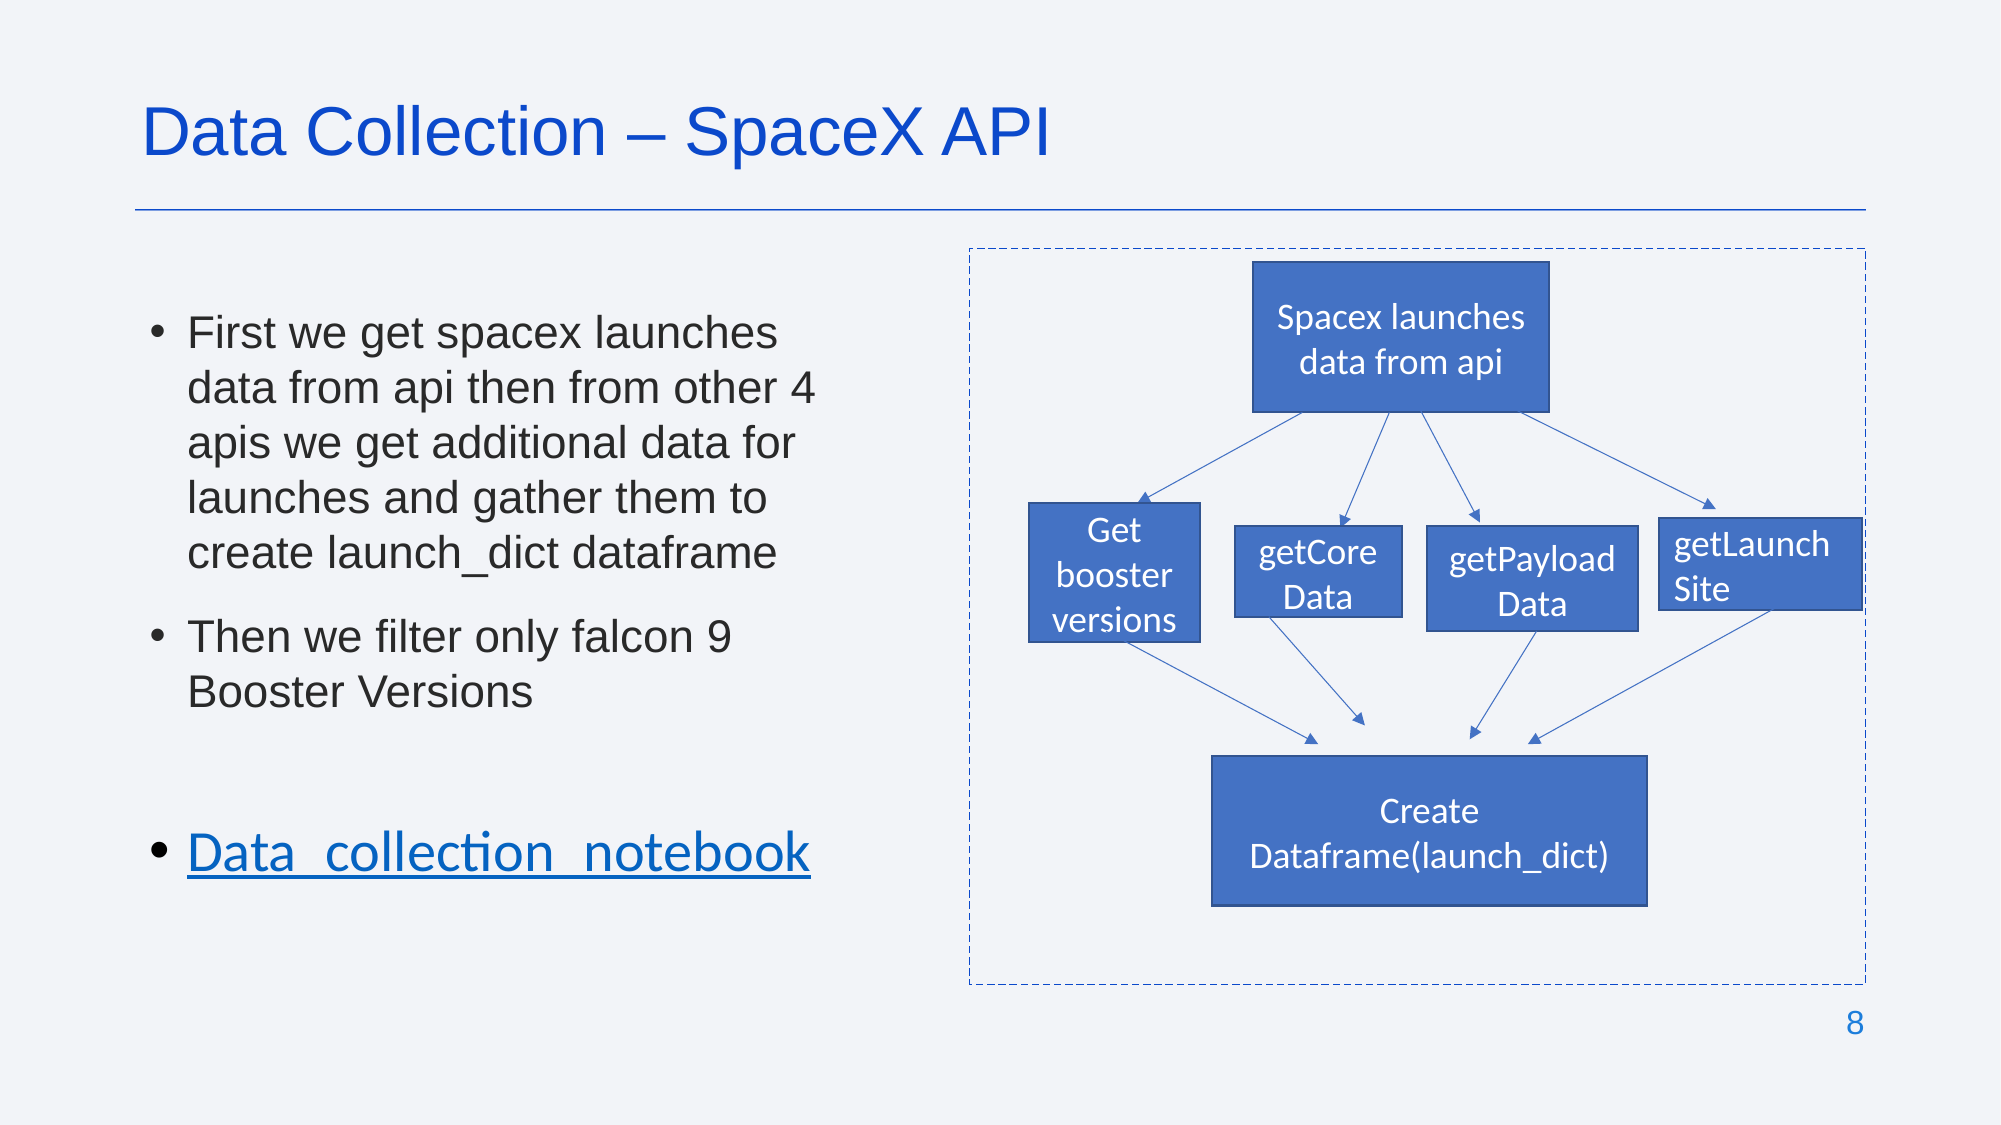

Data Collection – SpaceX API

Spacex launches data from api
First we get spacex launches data from api then from other 4 apis we get additional data for launches and gather them to create launch_dict dataframe
Then we filter only falcon 9 Booster Versions

Data_collection_notebook
Get booster versions
getLaunchSite
getPayloadData
getCoreData
Create Dataframe(launch_dict)
8